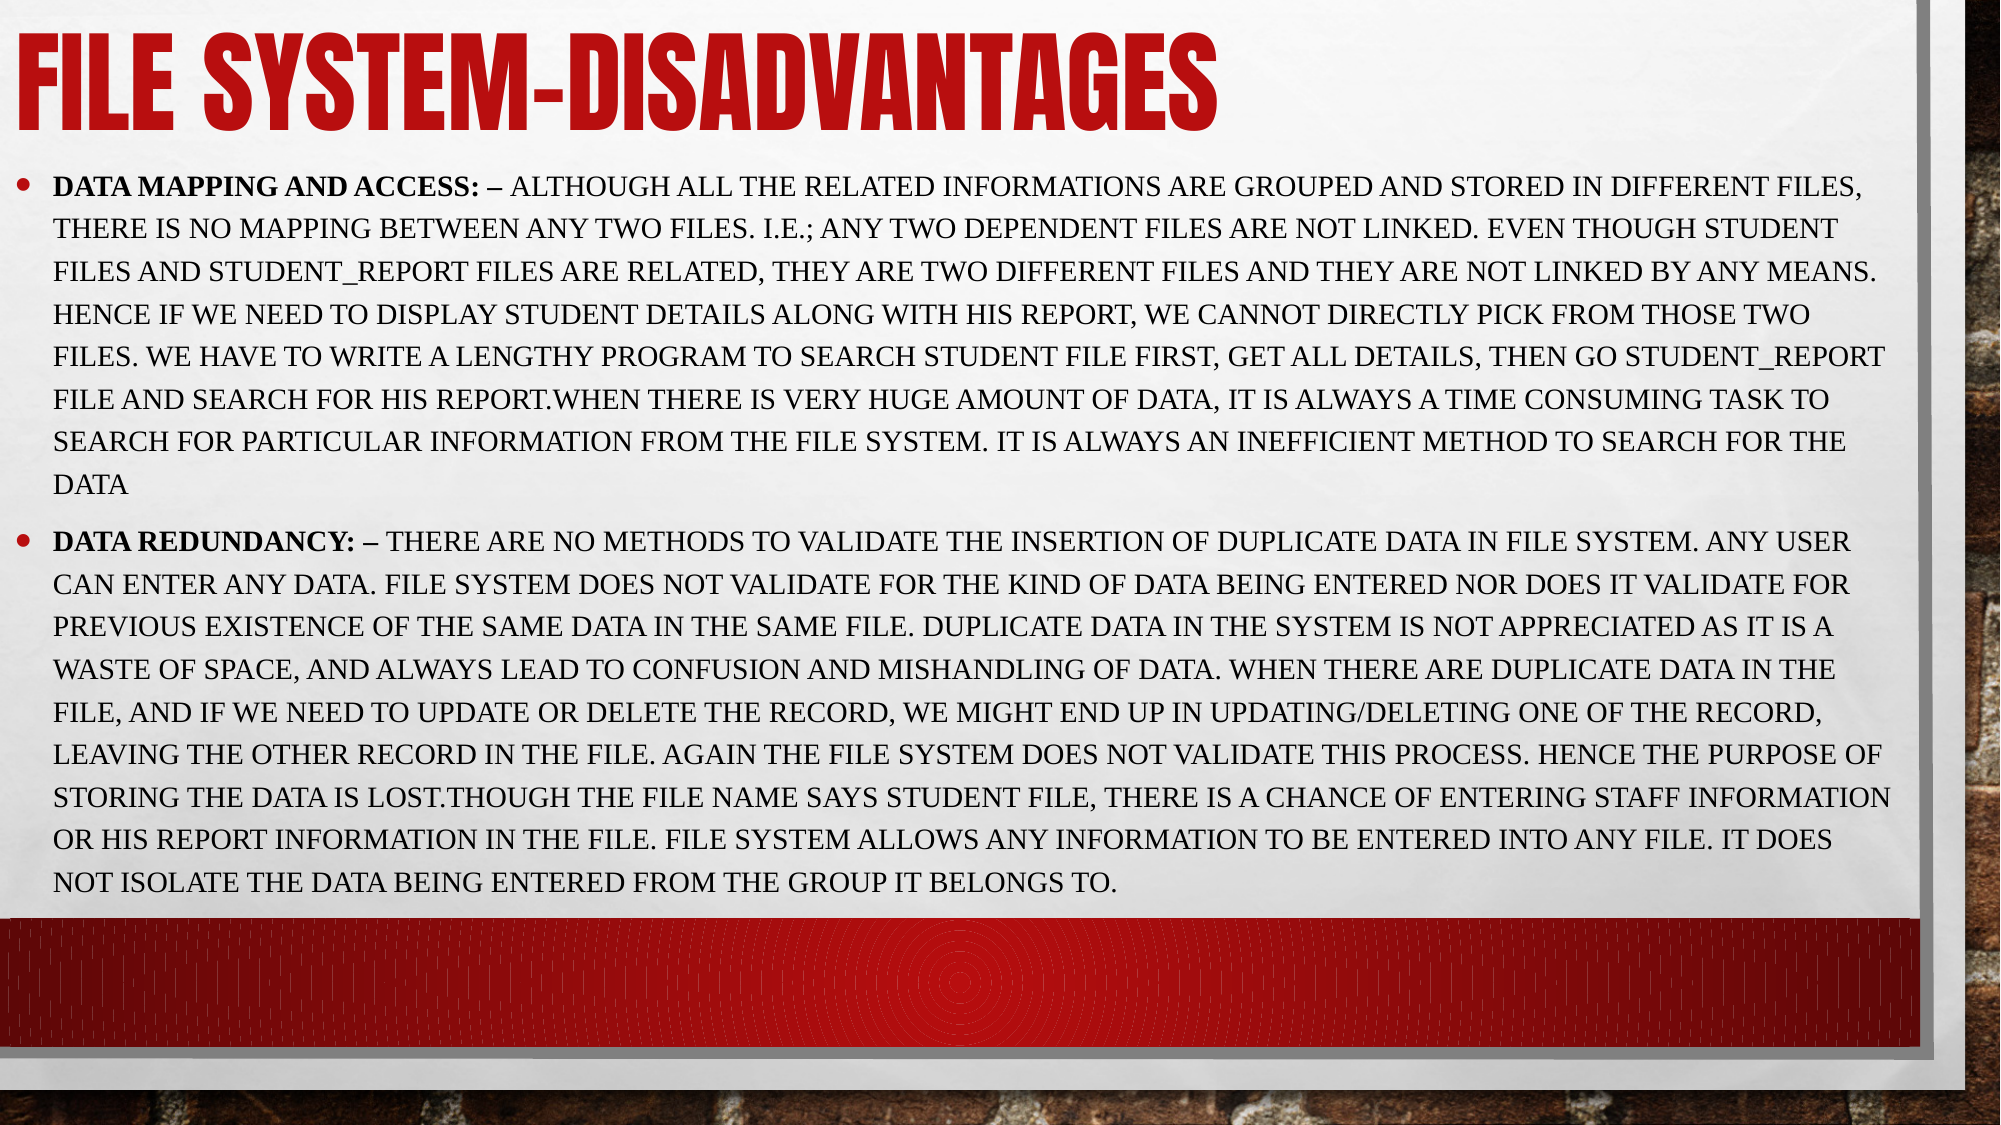

# FILE SYSTEM-DISADVANTAGES
Data Mapping and Access: – Although all the related informations are grouped and stored in different files, there is no mapping between any two files. i.e.; any two dependent files are not linked. Even though Student files and Student_Report files are related, they are two different files and they are not linked by any means. Hence if we need to display student details along with his report, we cannot directly pick from those two files. We have to write a lengthy program to search Student file first, get all details, then go Student_Report file and search for his report.When there is very huge amount of data, it is always a time consuming task to search for particular information from the file system. It is always an inefficient method to search for the data
Data Redundancy: – There are no methods to validate the insertion of duplicate data in file system. Any user can enter any data. File system does not validate for the kind of data being entered nor does it validate for previous existence of the same data in the same file. Duplicate data in the system is not appreciated as it is a waste of space, and always lead to confusion and mishandling of data. When there are duplicate data in the file, and if we need to update or delete the record, we might end up in updating/deleting one of the record, leaving the other record in the file. Again the file system does not validate this process. Hence the purpose of storing the data is lost.Though the file name says Student file, there is a chance of entering staff information or his report information in the file. File system allows any information to be entered into any file. It does not isolate the data being entered from the group it belongs to.